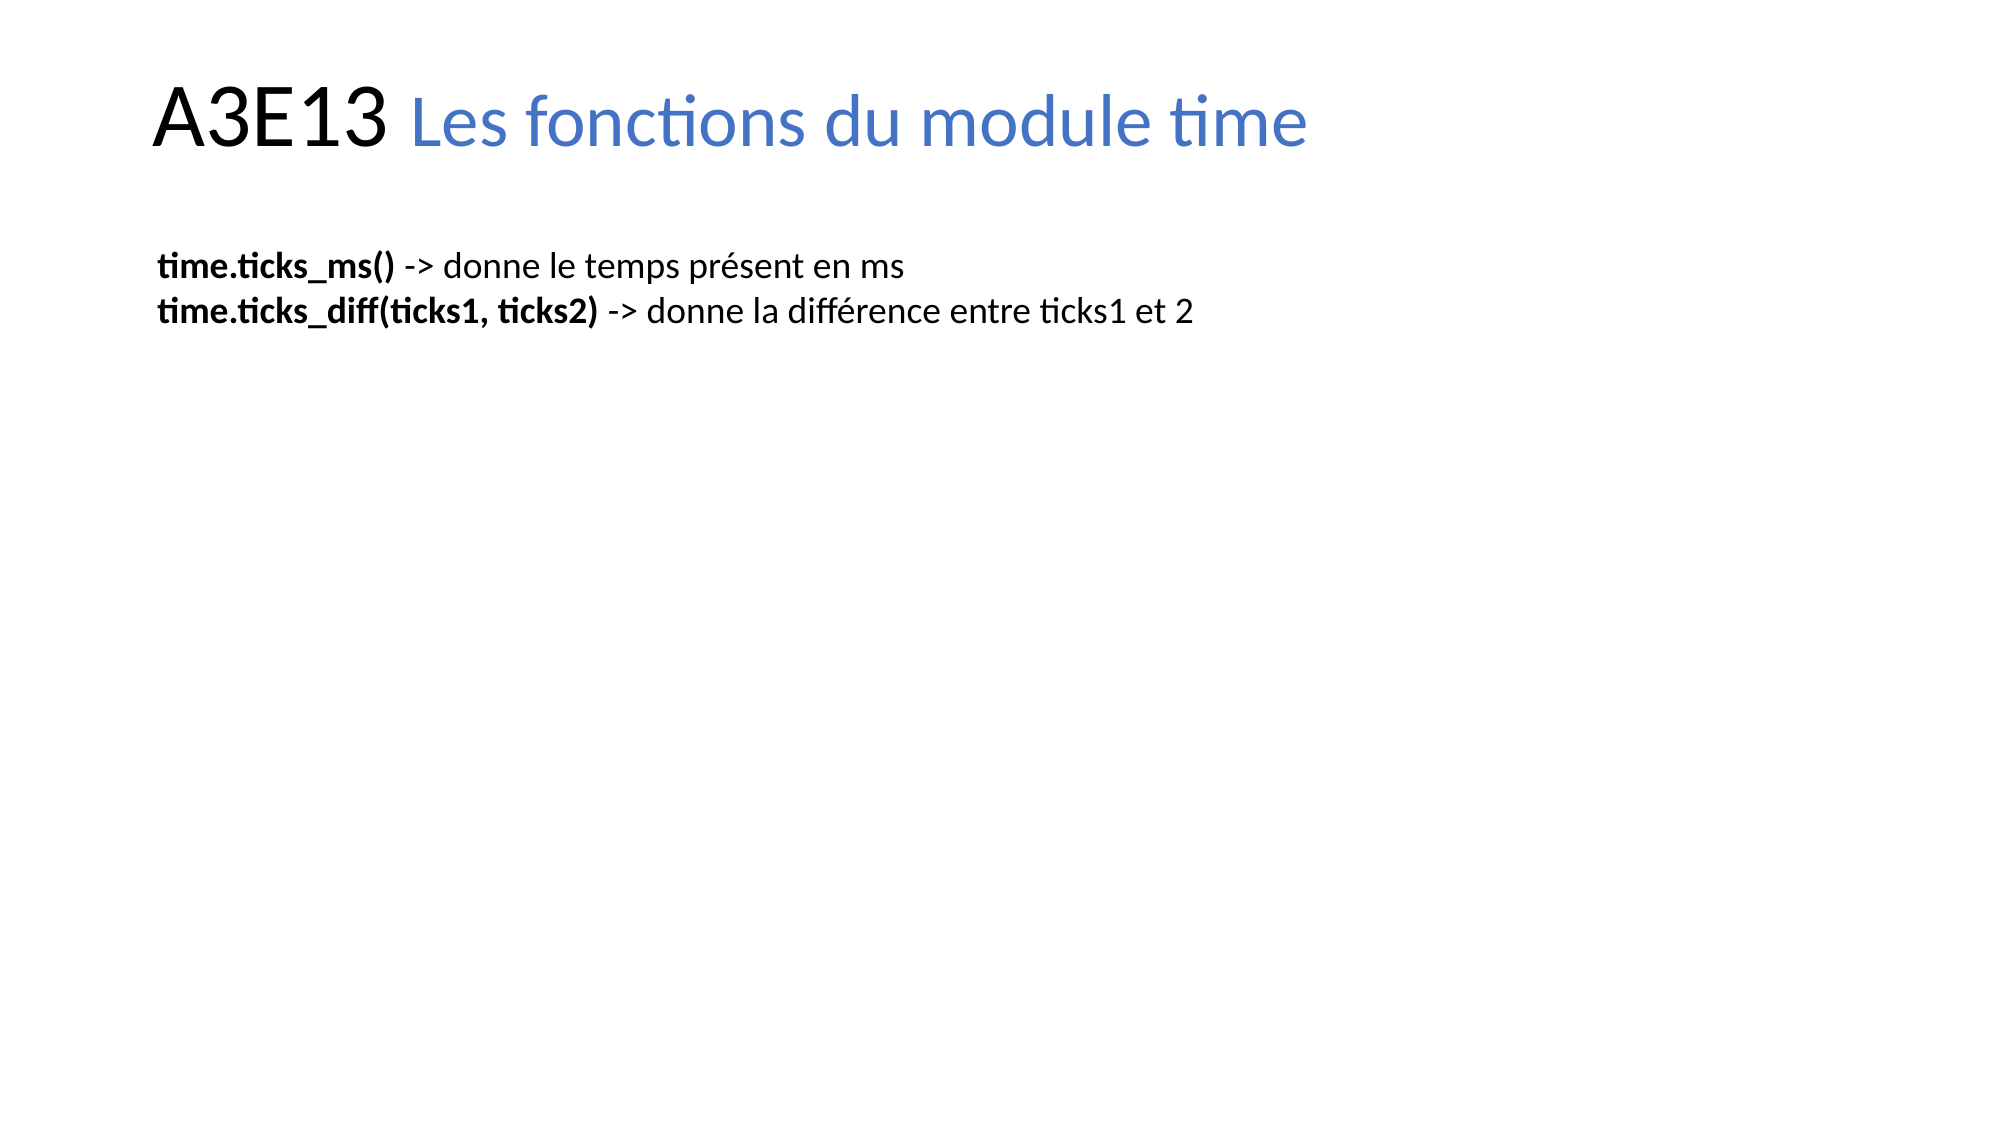

A3E13 Les fonctions du module time
time.ticks_ms() -> donne le temps présent en ms
time.ticks_diff(ticks1, ticks2) -> donne la différence entre ticks1 et 2